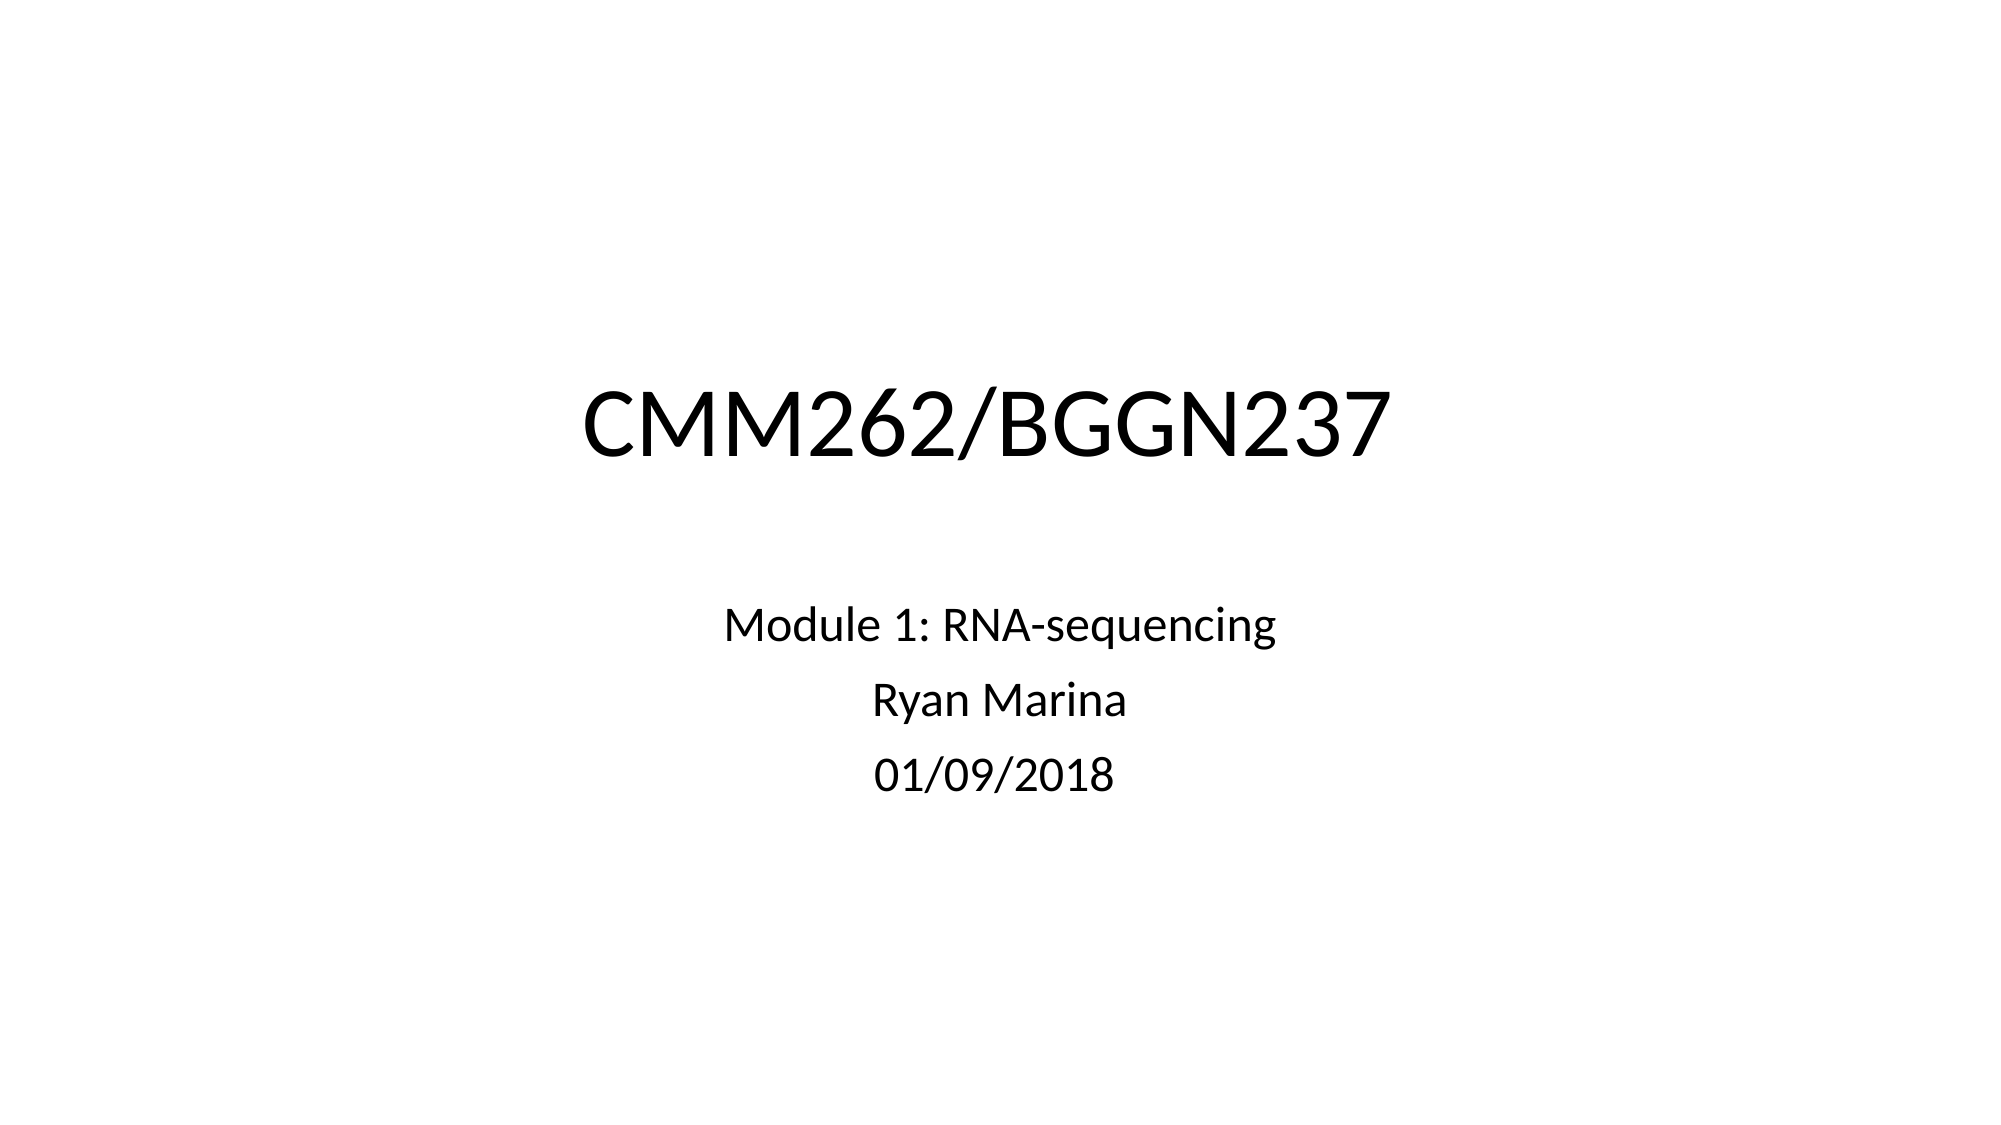

# CMM262/BGGN237
 Module 1: RNA-sequencing
Ryan Marina
01/09/2018